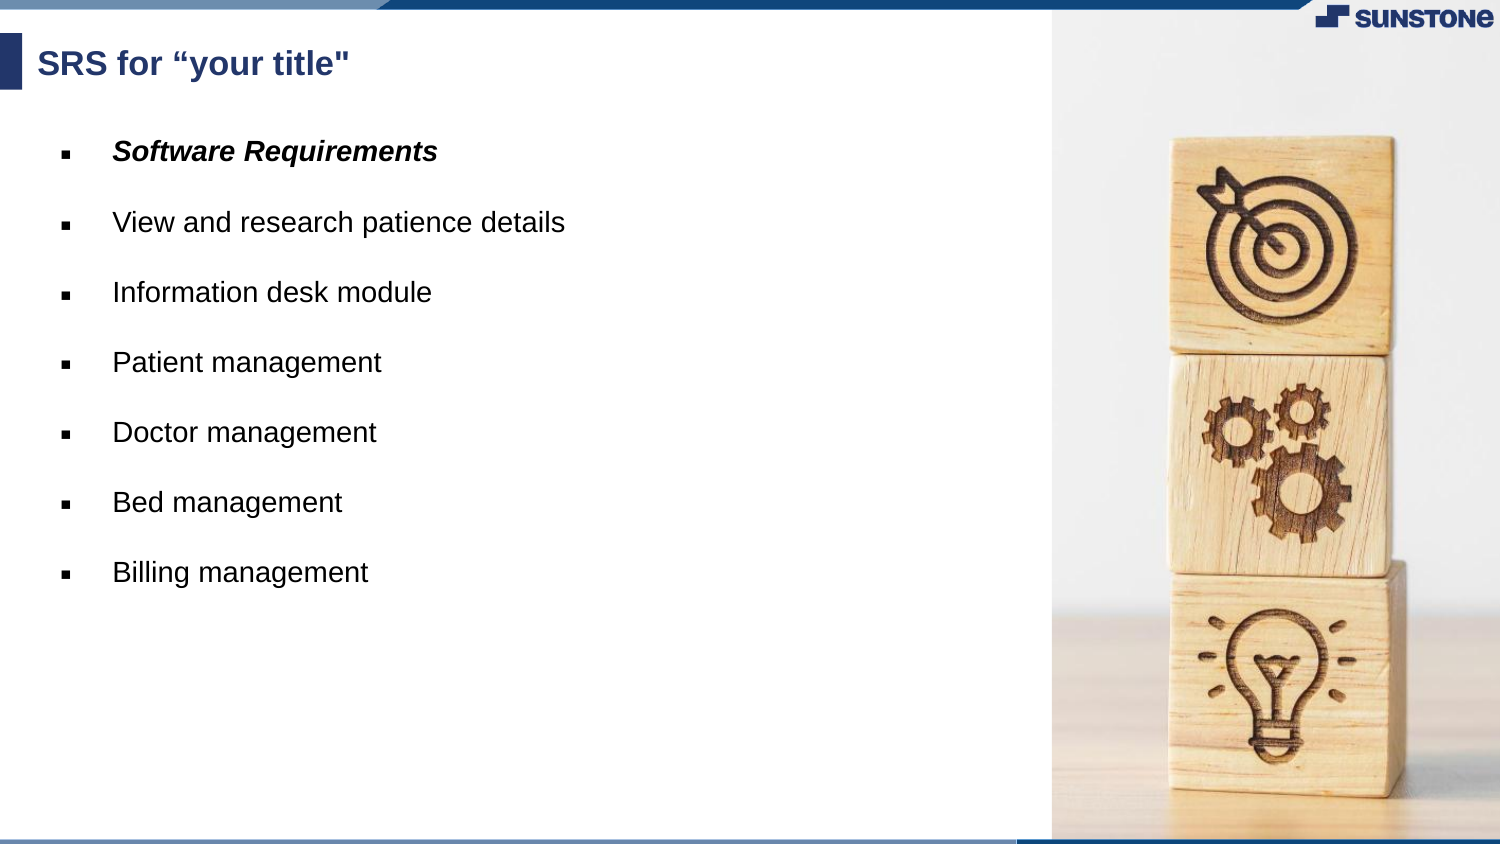

# SRS for “your title"
Software Requirements
View and research patience details

Information desk module

Patient management

Doctor management

Bed management

Billing management